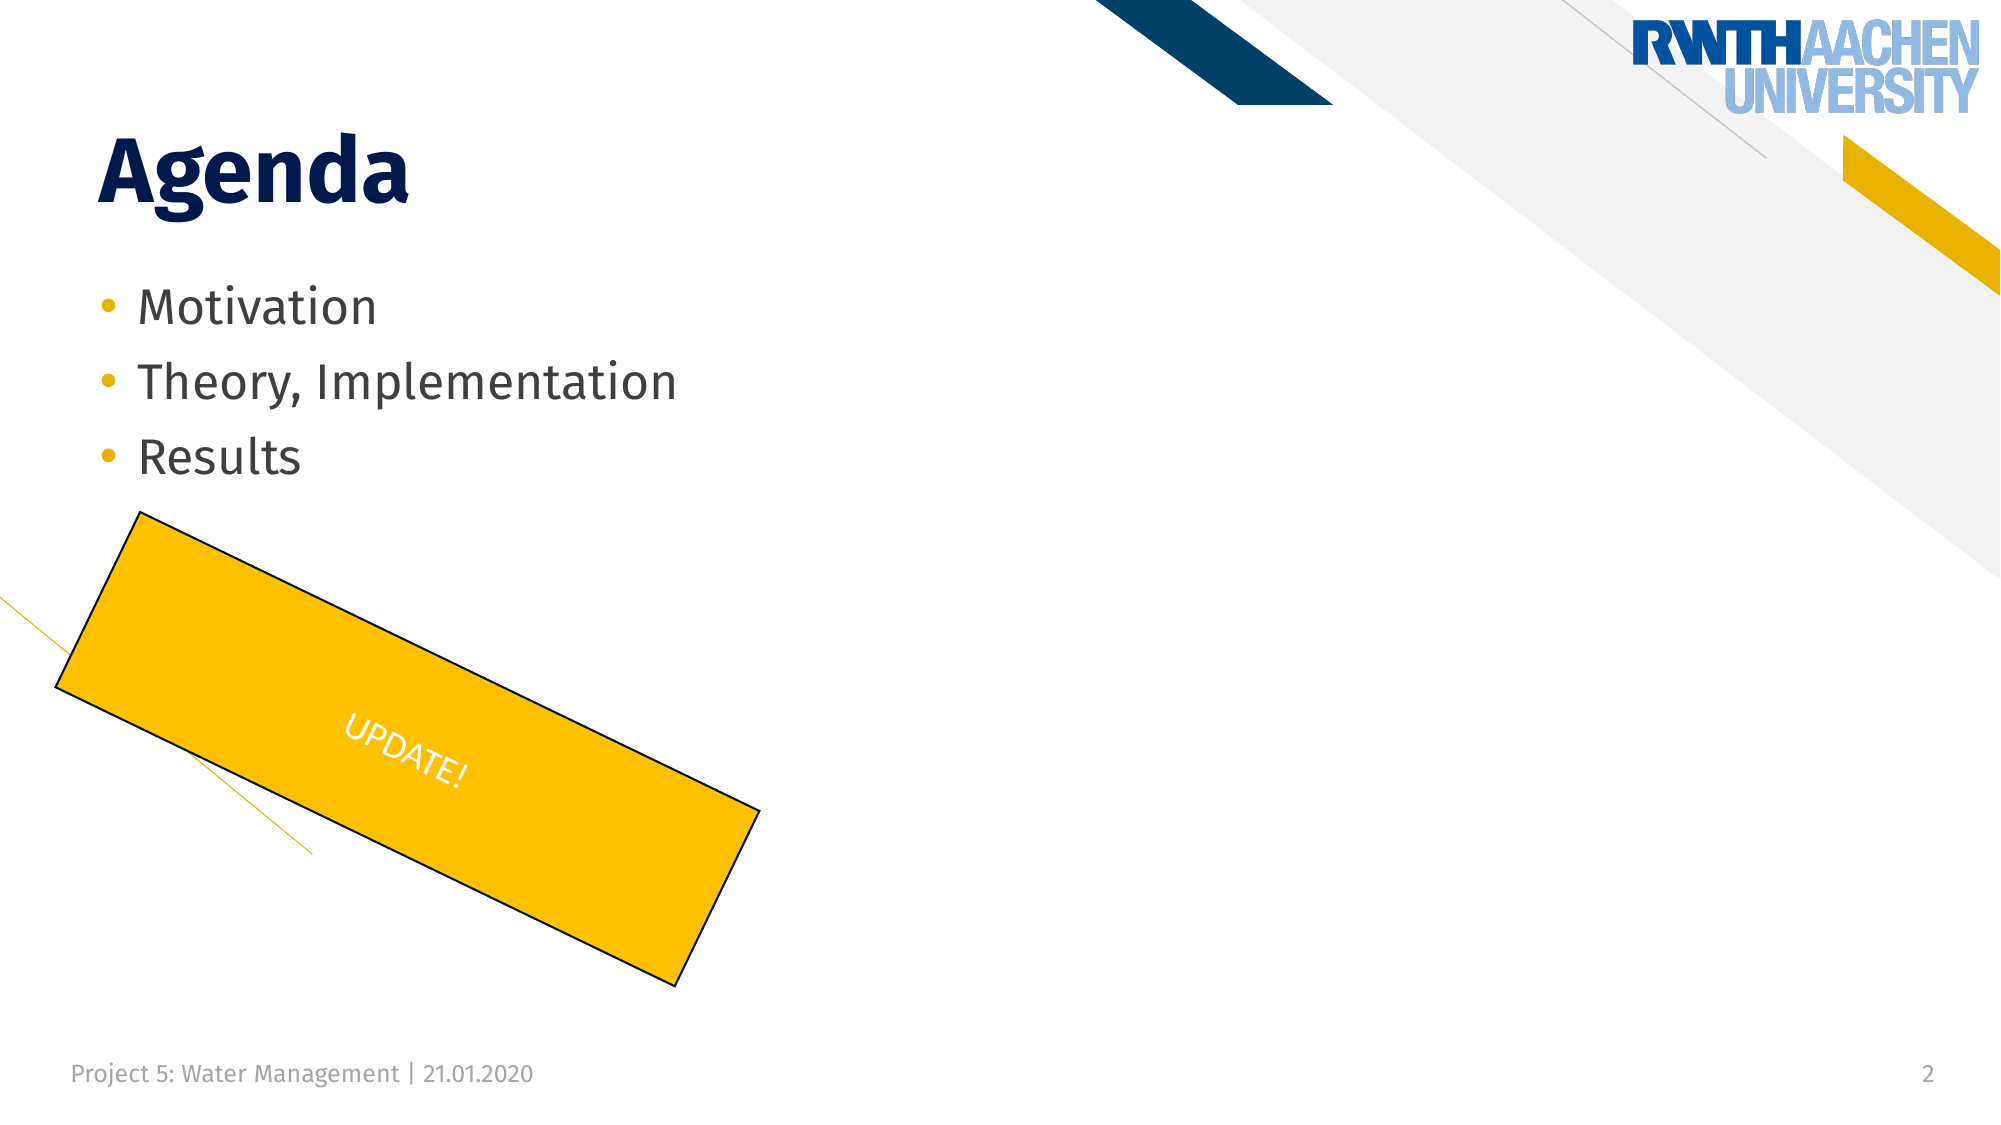

# Agenda
Motivation
Theory, Implementation
Results
UPDATE!
Project 5: Water Management | 21.01.2020
2